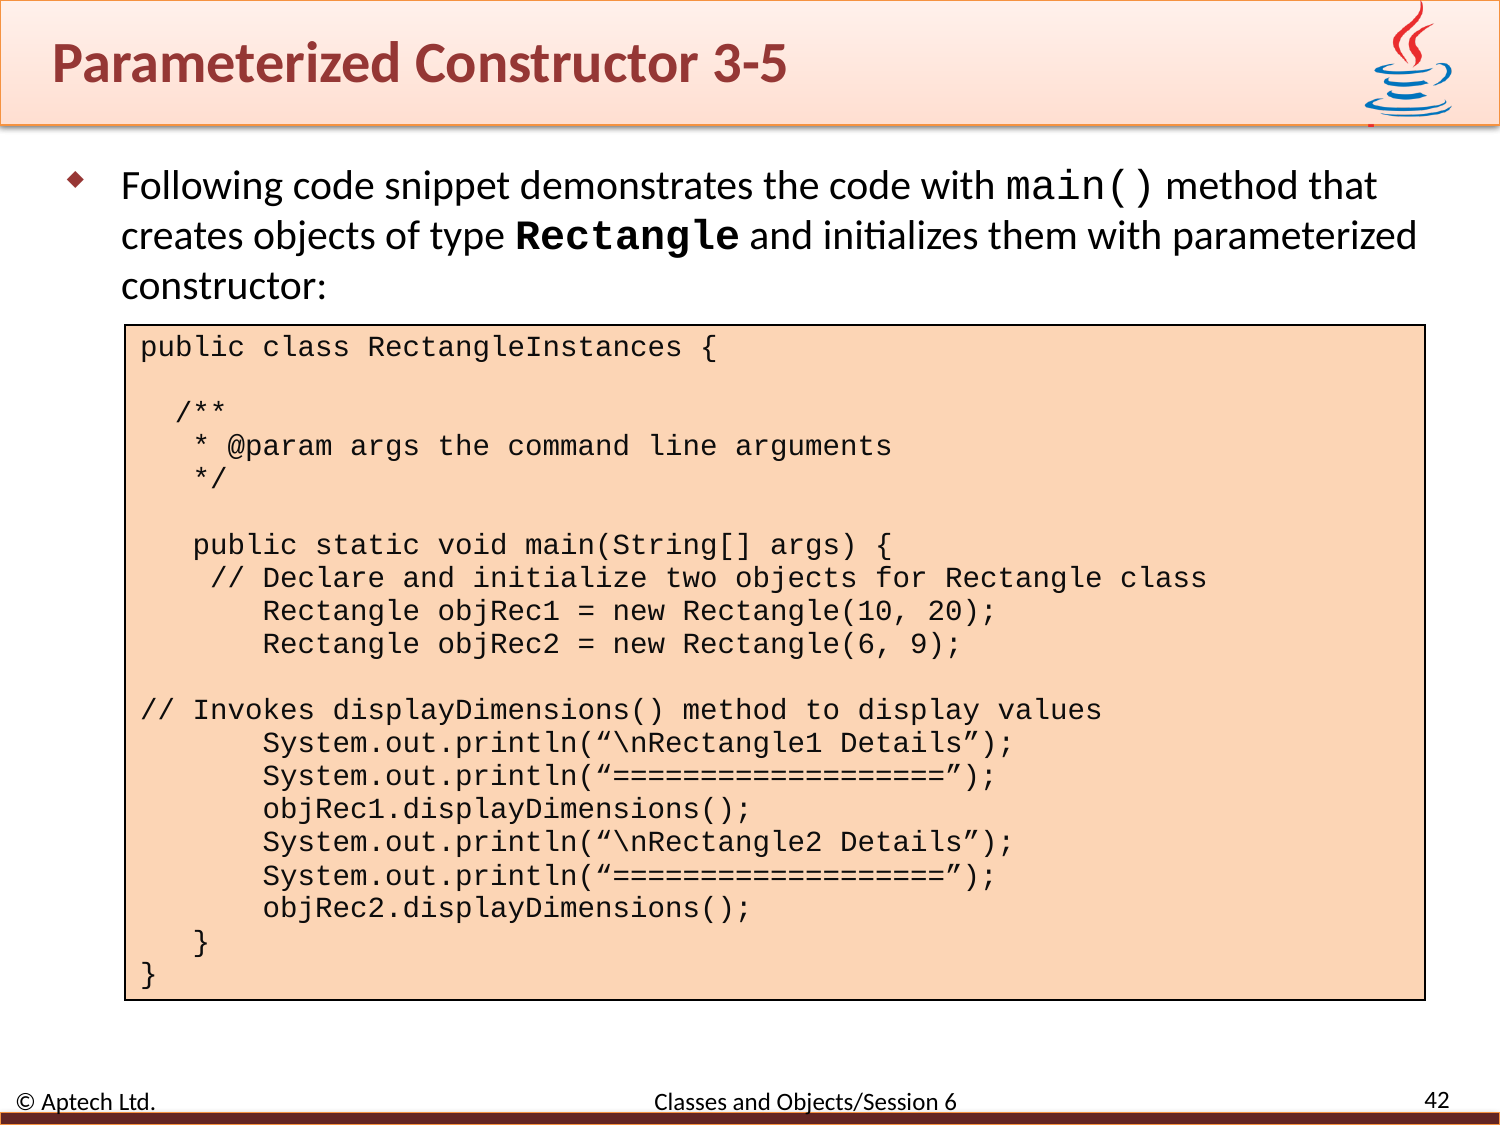

# Parameterized Constructor 3-5
Following code snippet demonstrates the code with main() method that creates objects of type Rectangle and initializes them with parameterized constructor:
| public class RectangleInstances { /\*\* \* @param args the command line arguments \*/ public static void main(String[] args) { // Declare and initialize two objects for Rectangle class Rectangle objRec1 = new Rectangle(10, 20); Rectangle objRec2 = new Rectangle(6, 9); // Invokes displayDimensions() method to display values System.out.println(“\nRectangle1 Details”); System.out.println(“===================”); objRec1.displayDimensions(); System.out.println(“\nRectangle2 Details”); System.out.println(“===================”); objRec2.displayDimensions(); } } |
| --- |
42
© Aptech Ltd.                                                                                       Classes and Objects/Session 6